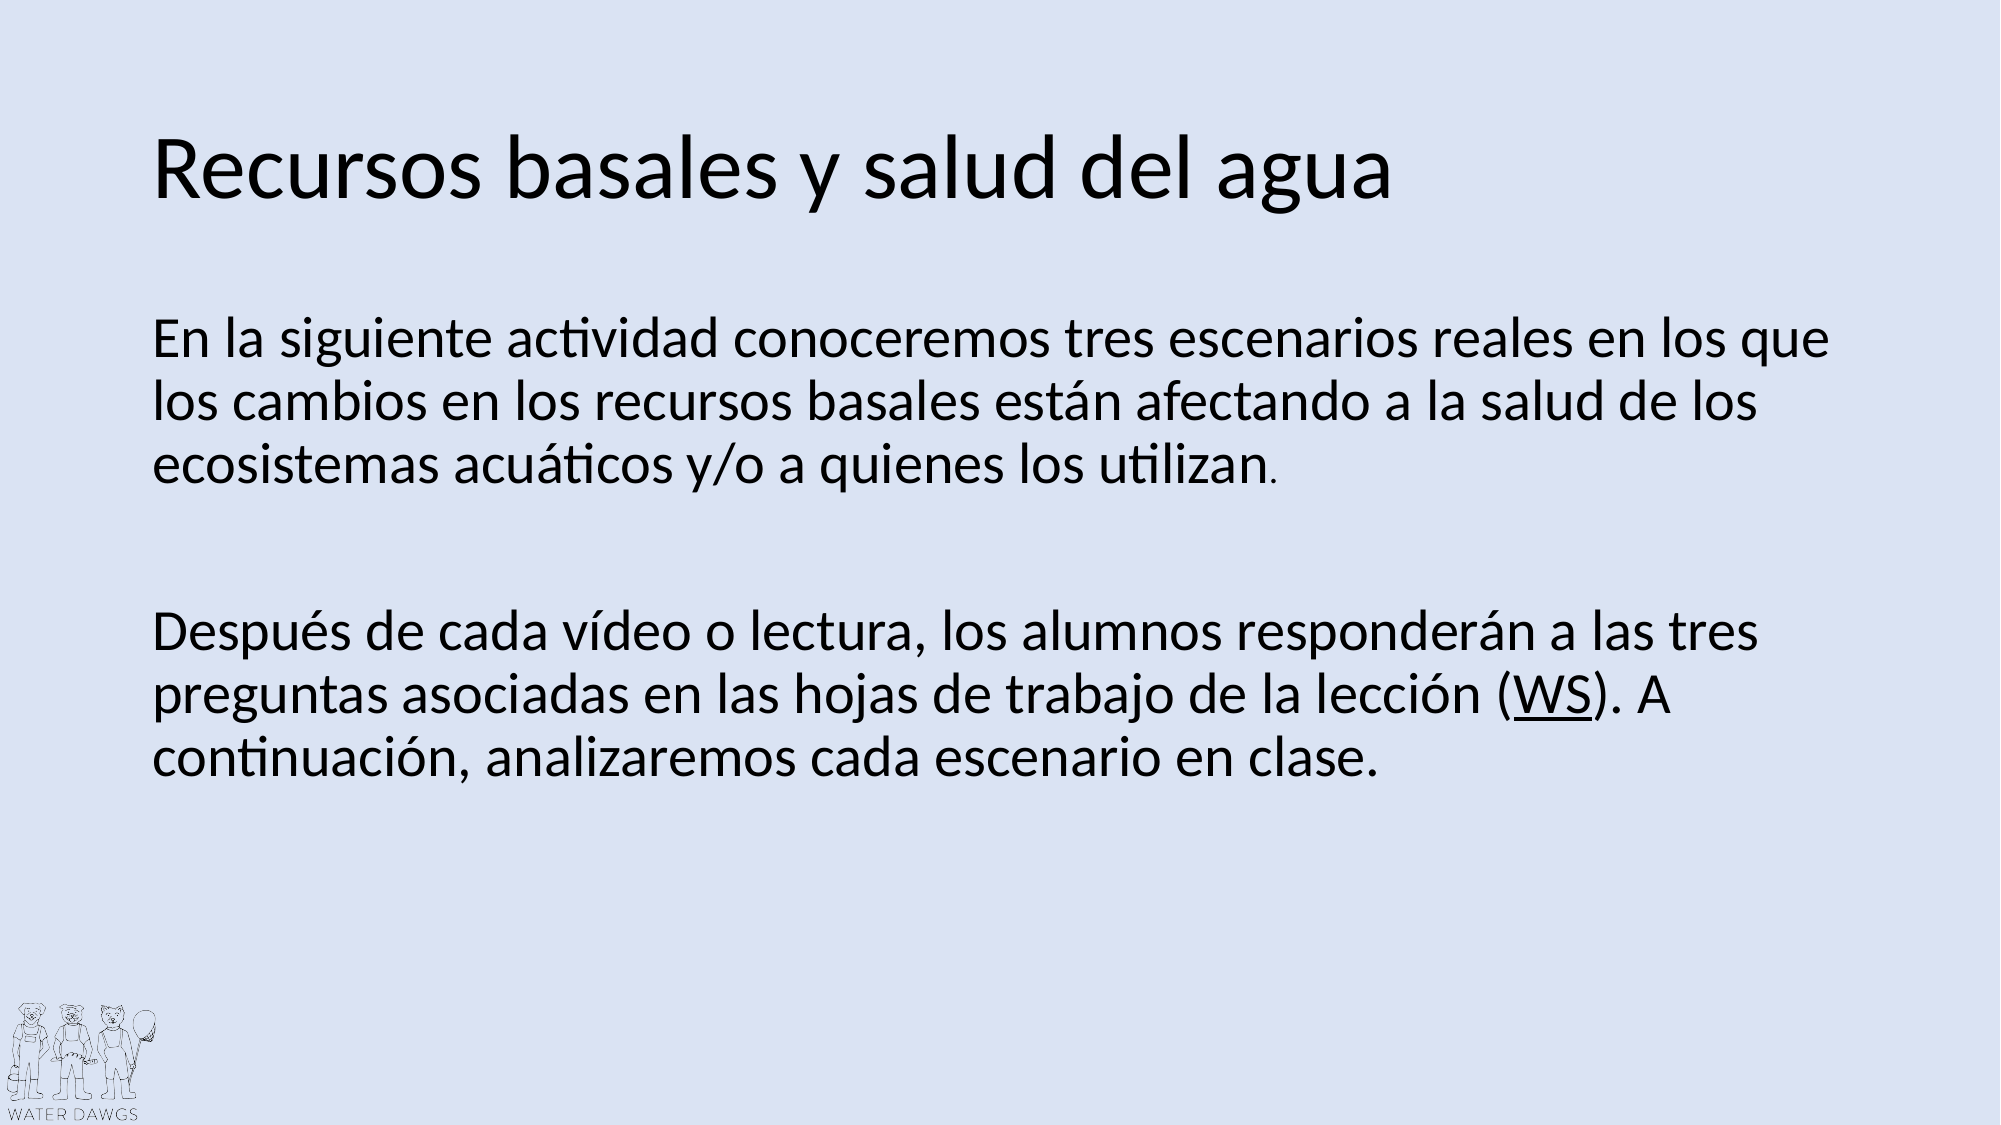

# Recursos basales y salud del agua
En la siguiente actividad conoceremos tres escenarios reales en los que los cambios en los recursos basales están afectando a la salud de los ecosistemas acuáticos y/o a quienes los utilizan.

Después de cada vídeo o lectura, los alumnos responderán a las tres preguntas asociadas en las hojas de trabajo de la lección (WS). A continuación, analizaremos cada escenario en clase.